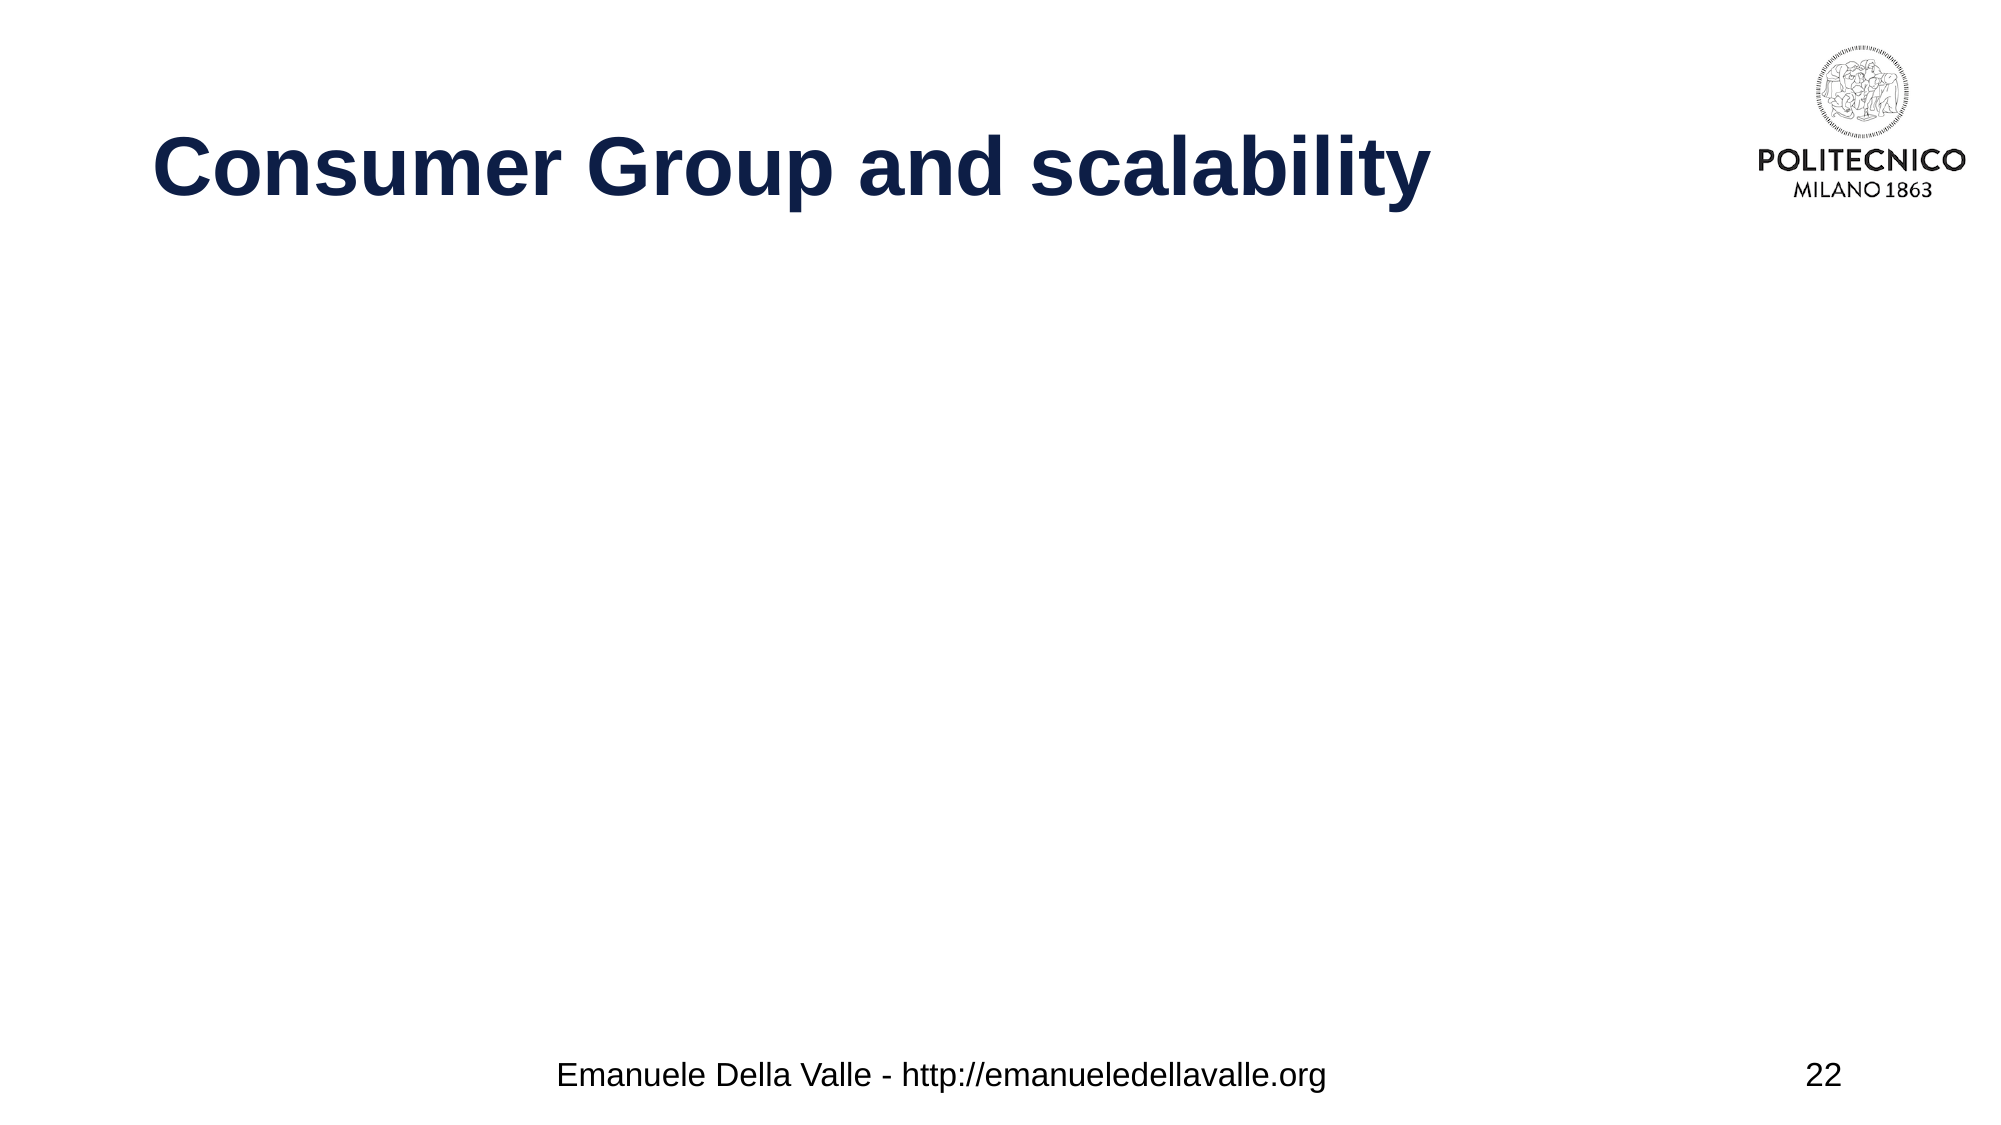

# Consumer Group and scalability
Emanuele Della Valle - http://emanueledellavalle.org
22